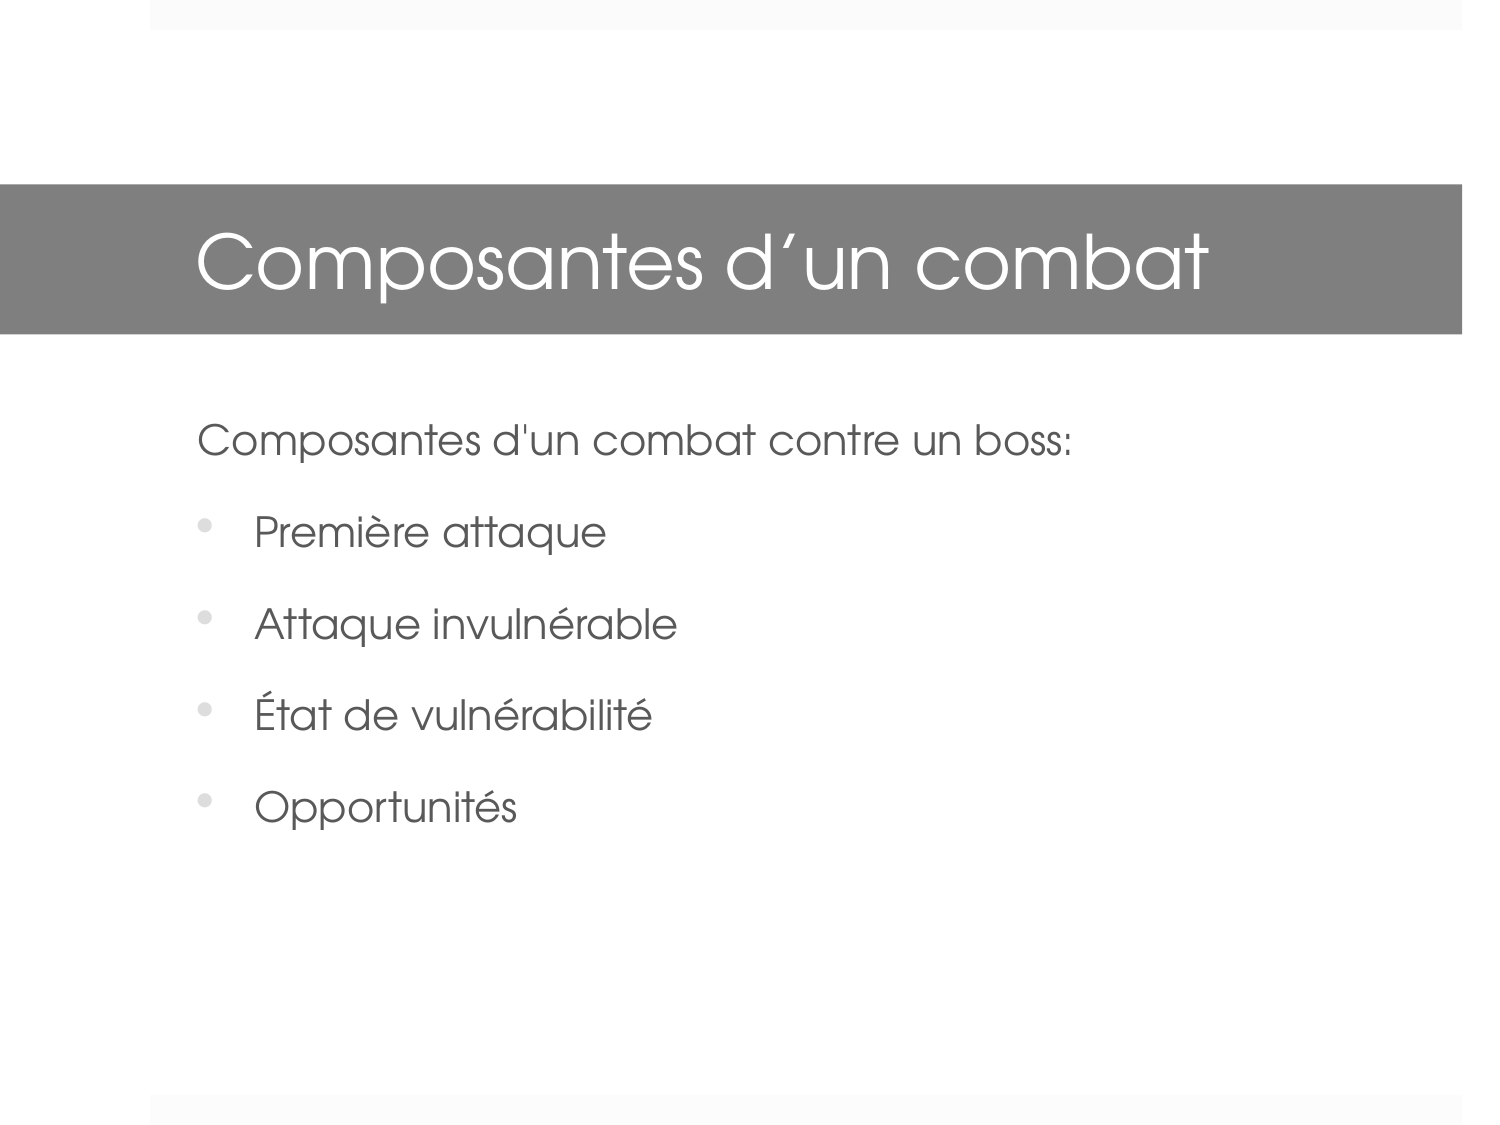

# Composantes d’un combat
Composantes d'un combat contre un boss:
Première attaque
Attaque invulnérable
État de vulnérabilité
Opportunités